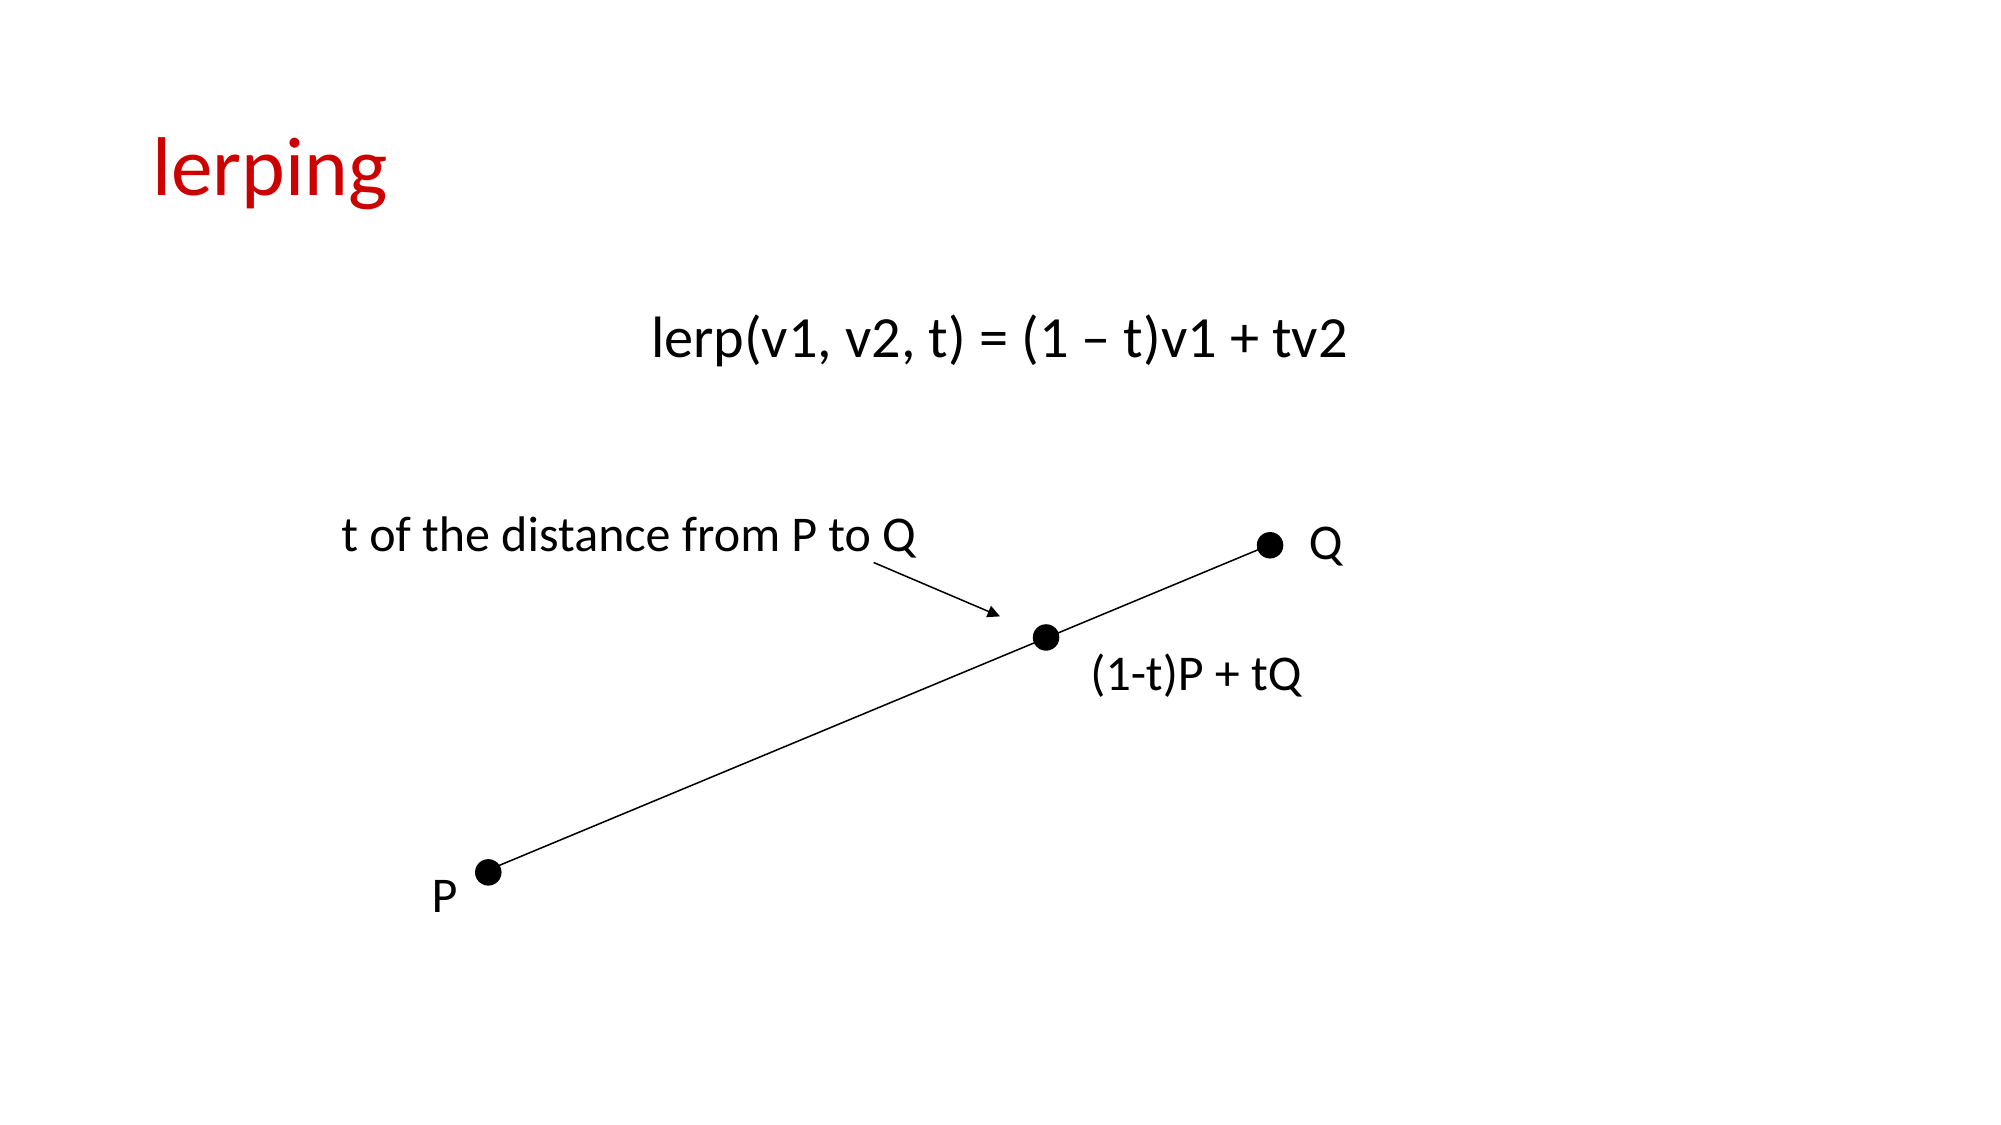

# lerping
lerp(v1, v2, t) = (1 – t)v1 + tv2

t of the distance from P to Q
Q

(1-t)P + tQ
P